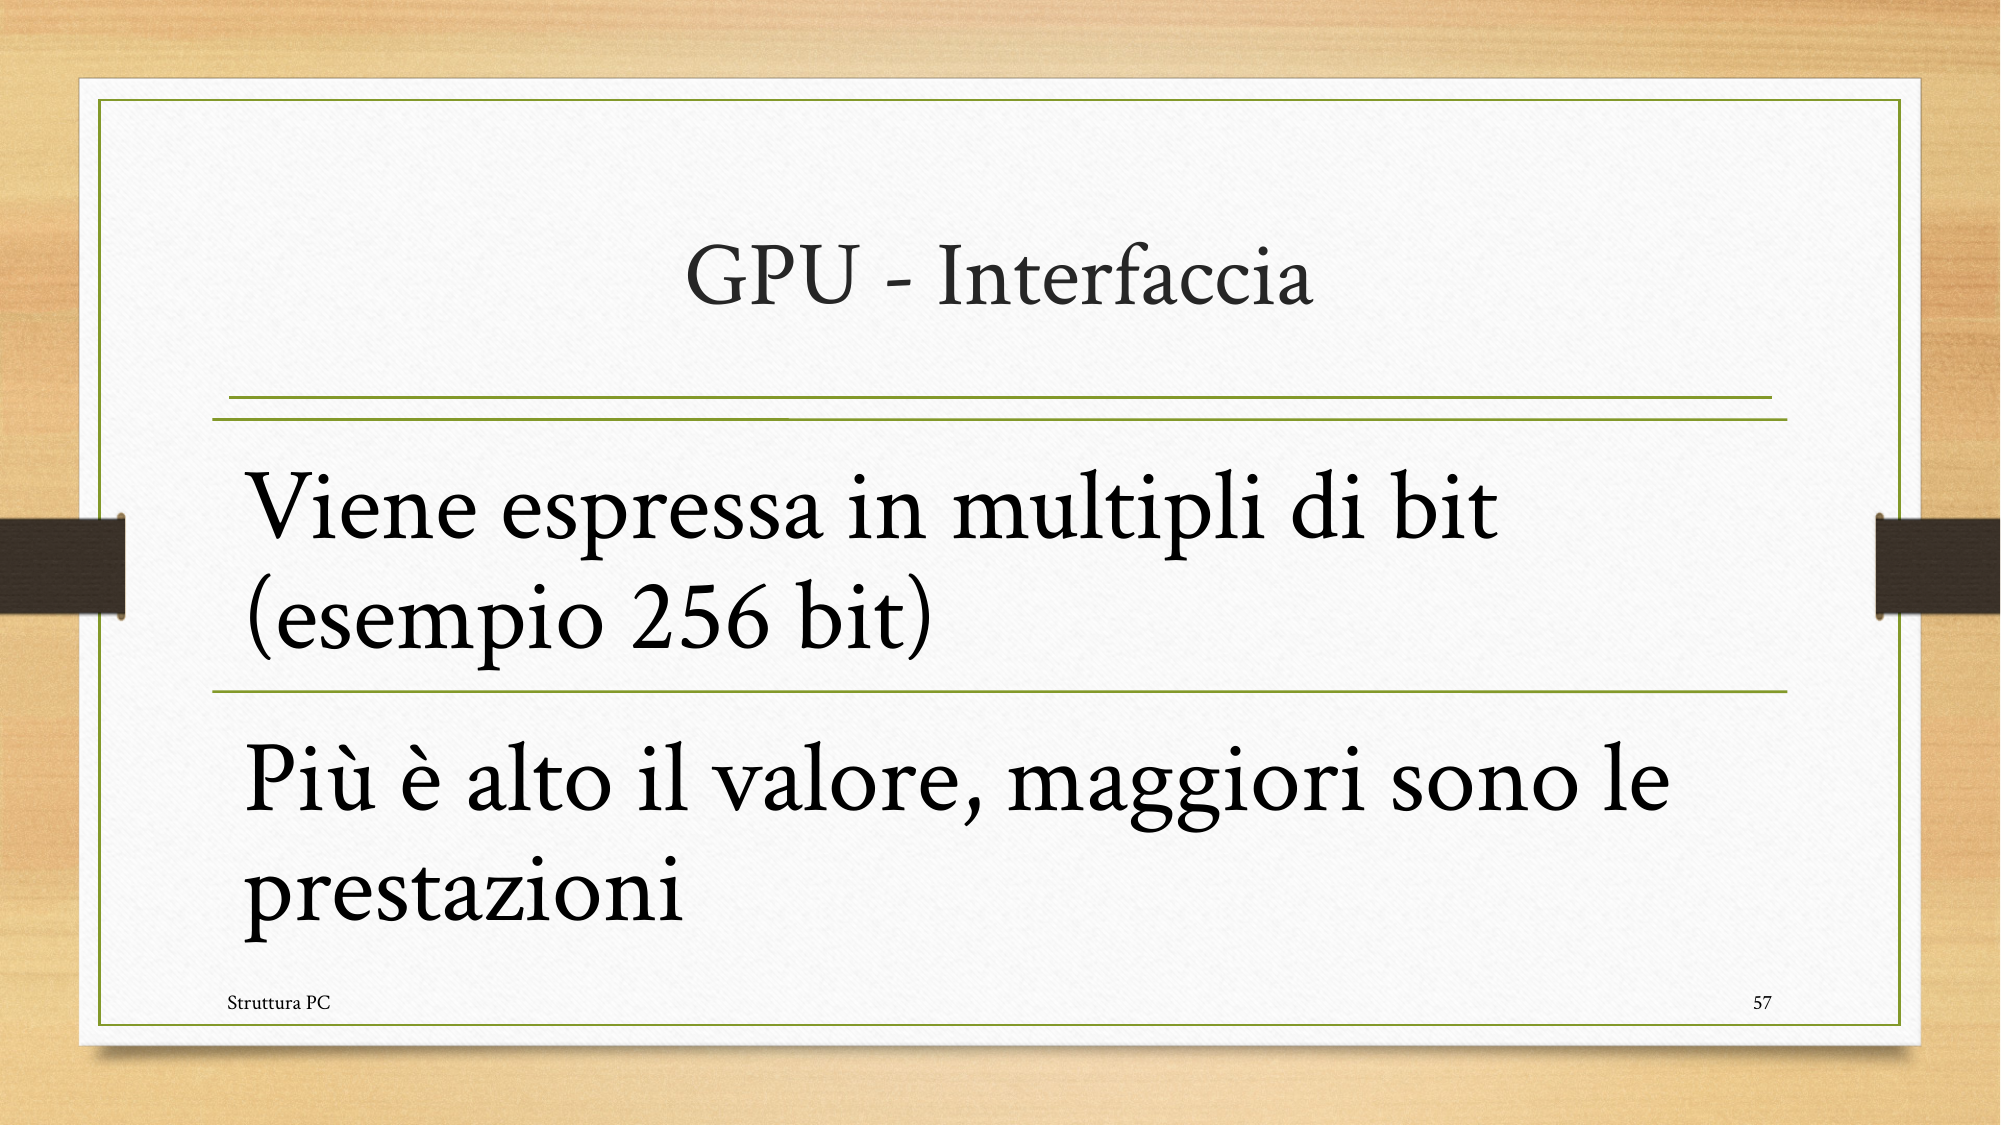

# GPU - Interfaccia
Viene espressa in multipli di bit (esempio 256 bit)
Più è alto il valore, maggiori sono le prestazioni
Struttura PC
57